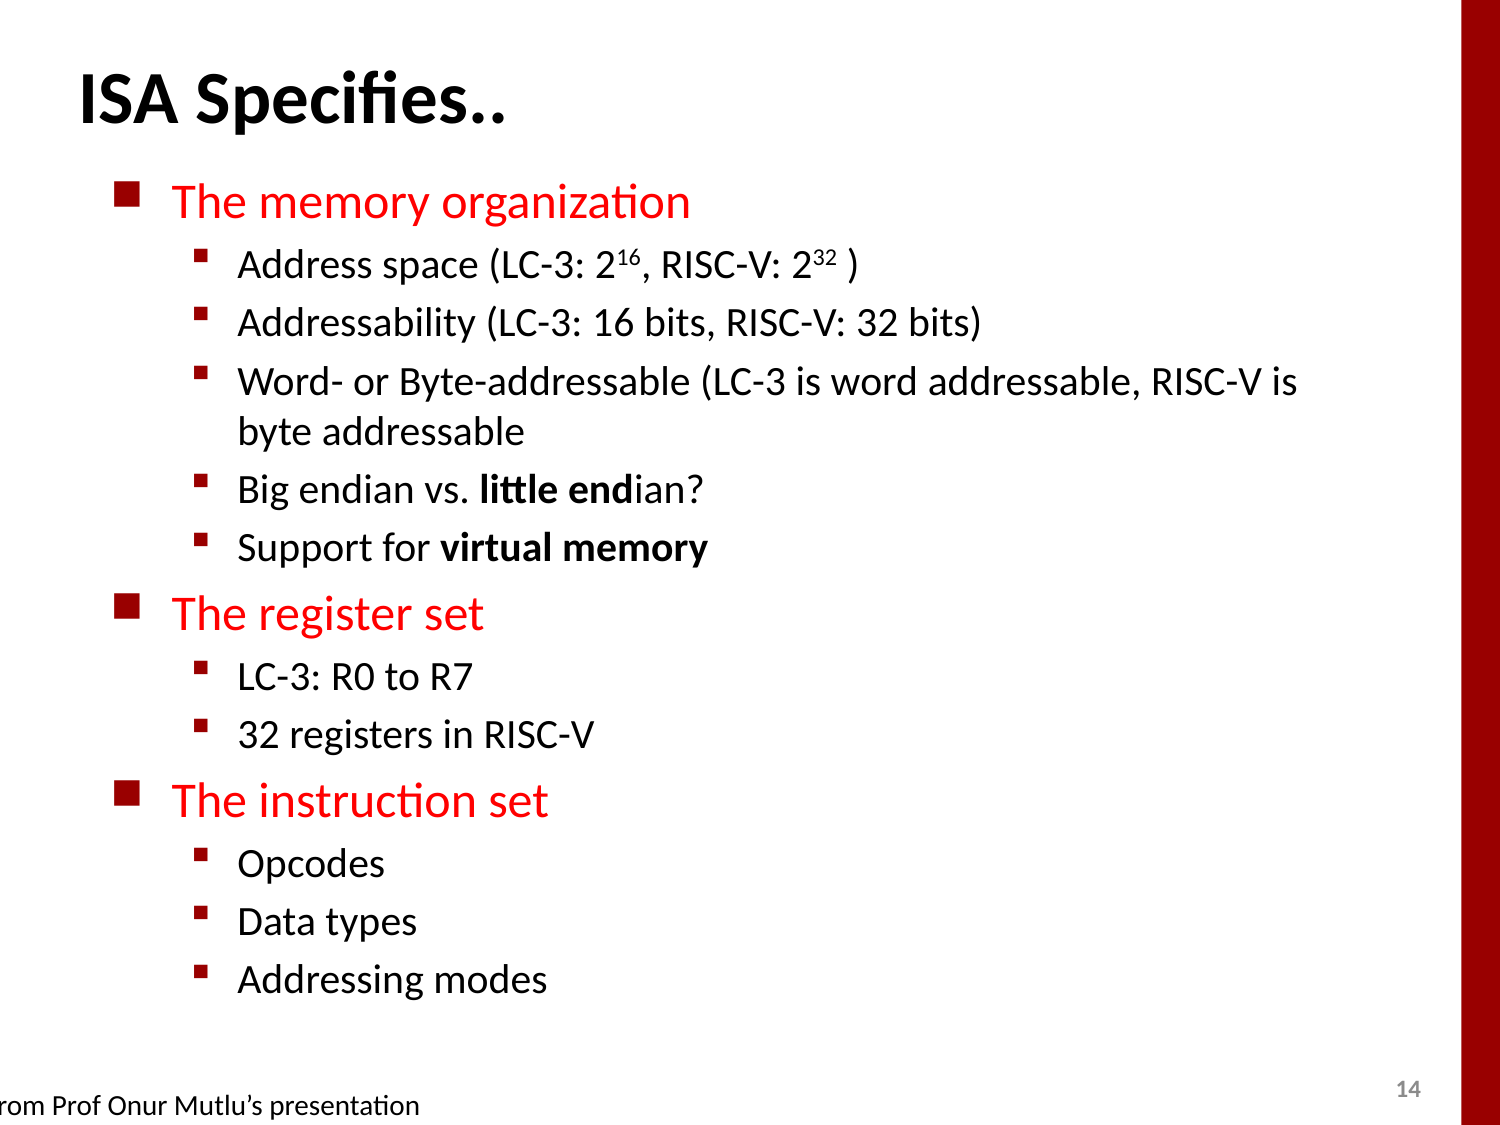

# ISA Specifies..
The memory organization
Address space (LC-3: 216, RISC-V: 232 )
Addressability (LC-3: 16 bits, RISC-V: 32 bits)
Word- or Byte-addressable (LC-3 is word addressable, RISC-V is byte addressable
Big endian vs. little endian?
Support for virtual memory
The register set
LC-3: R0 to R7
32 registers in RISC-V
The instruction set
Opcodes
Data types
Addressing modes
From Prof Onur Mutlu’s presentation